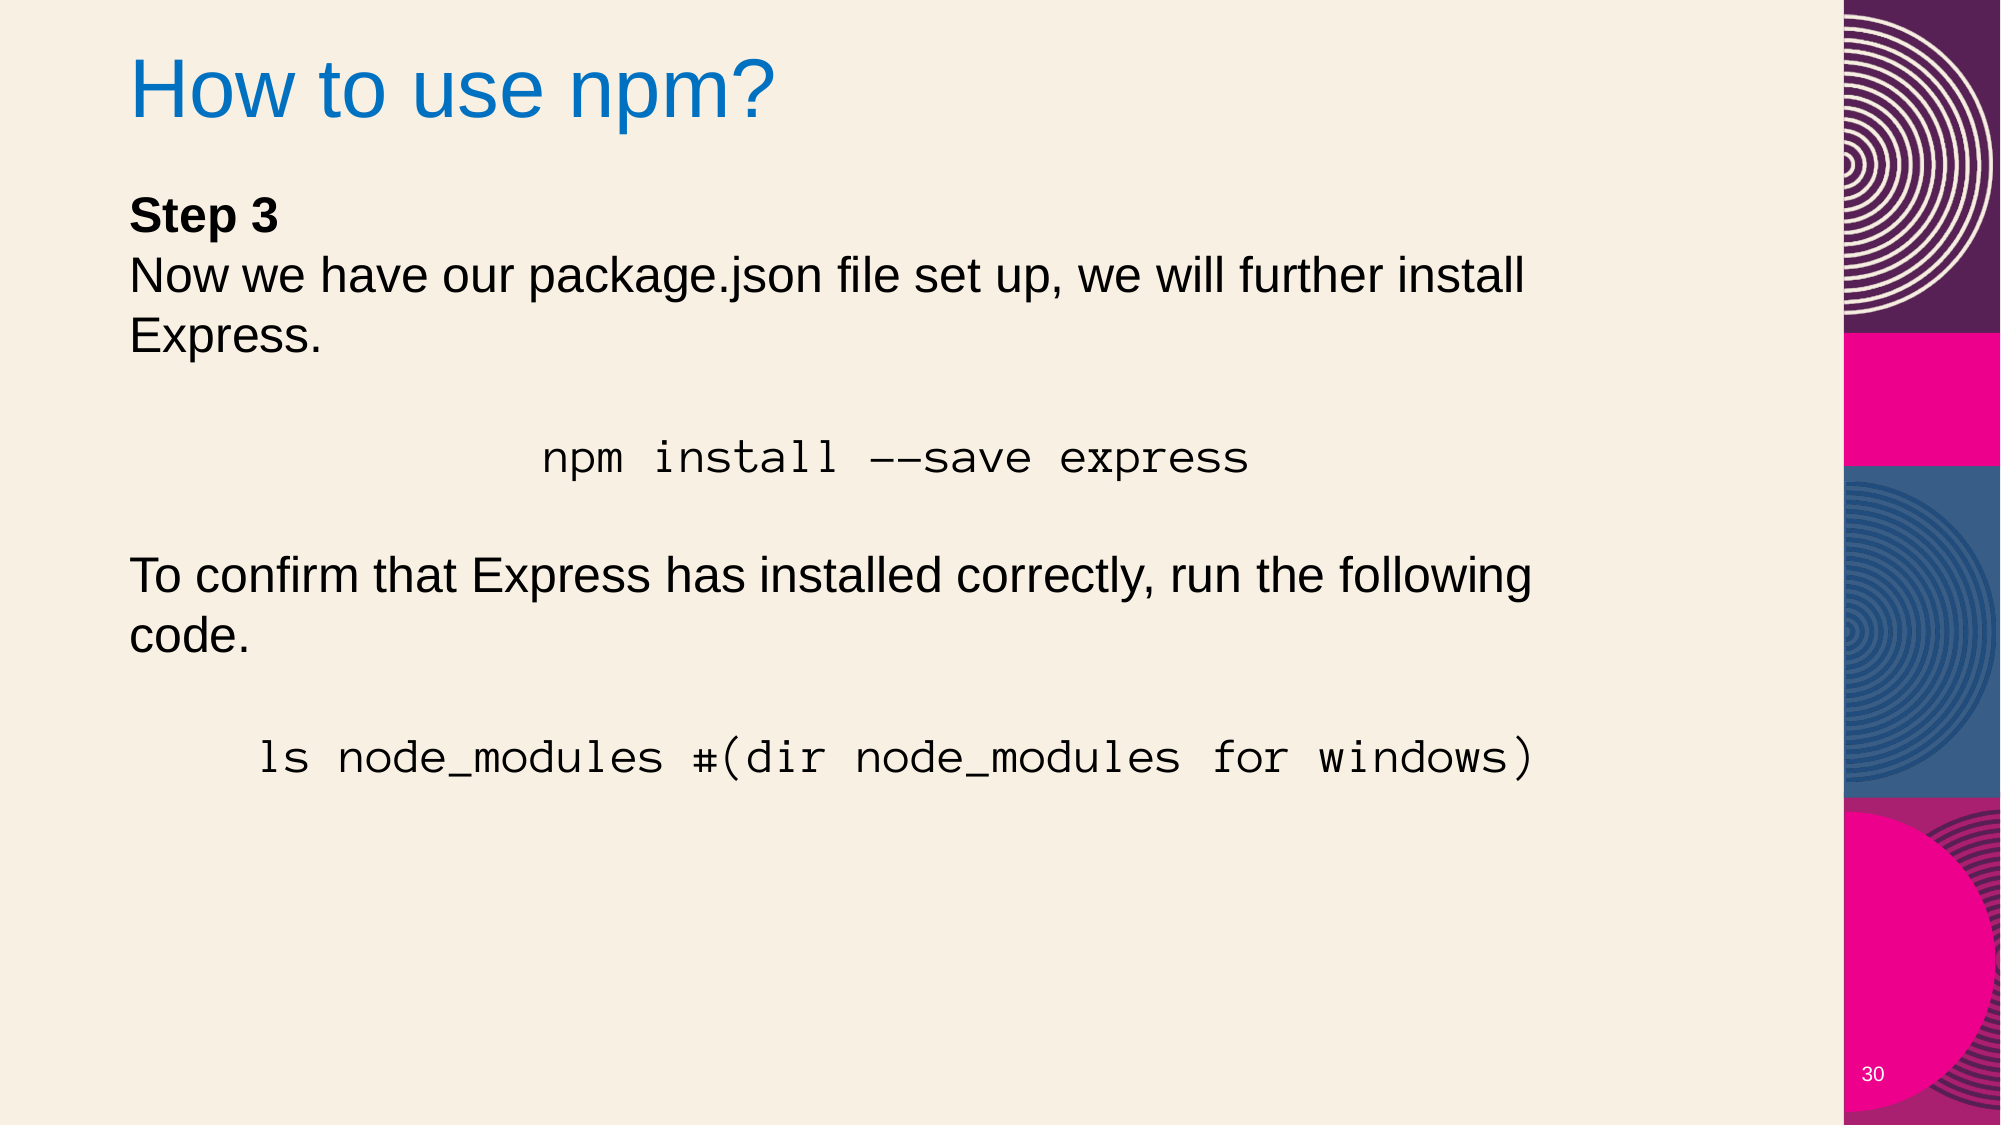

How to use npm?
Step 3
Now we have our package.json file set up, we will further install Express.
npm install --save express

To confirm that Express has installed correctly, run the following code.

ls node_modules #(dir node_modules for windows)
30